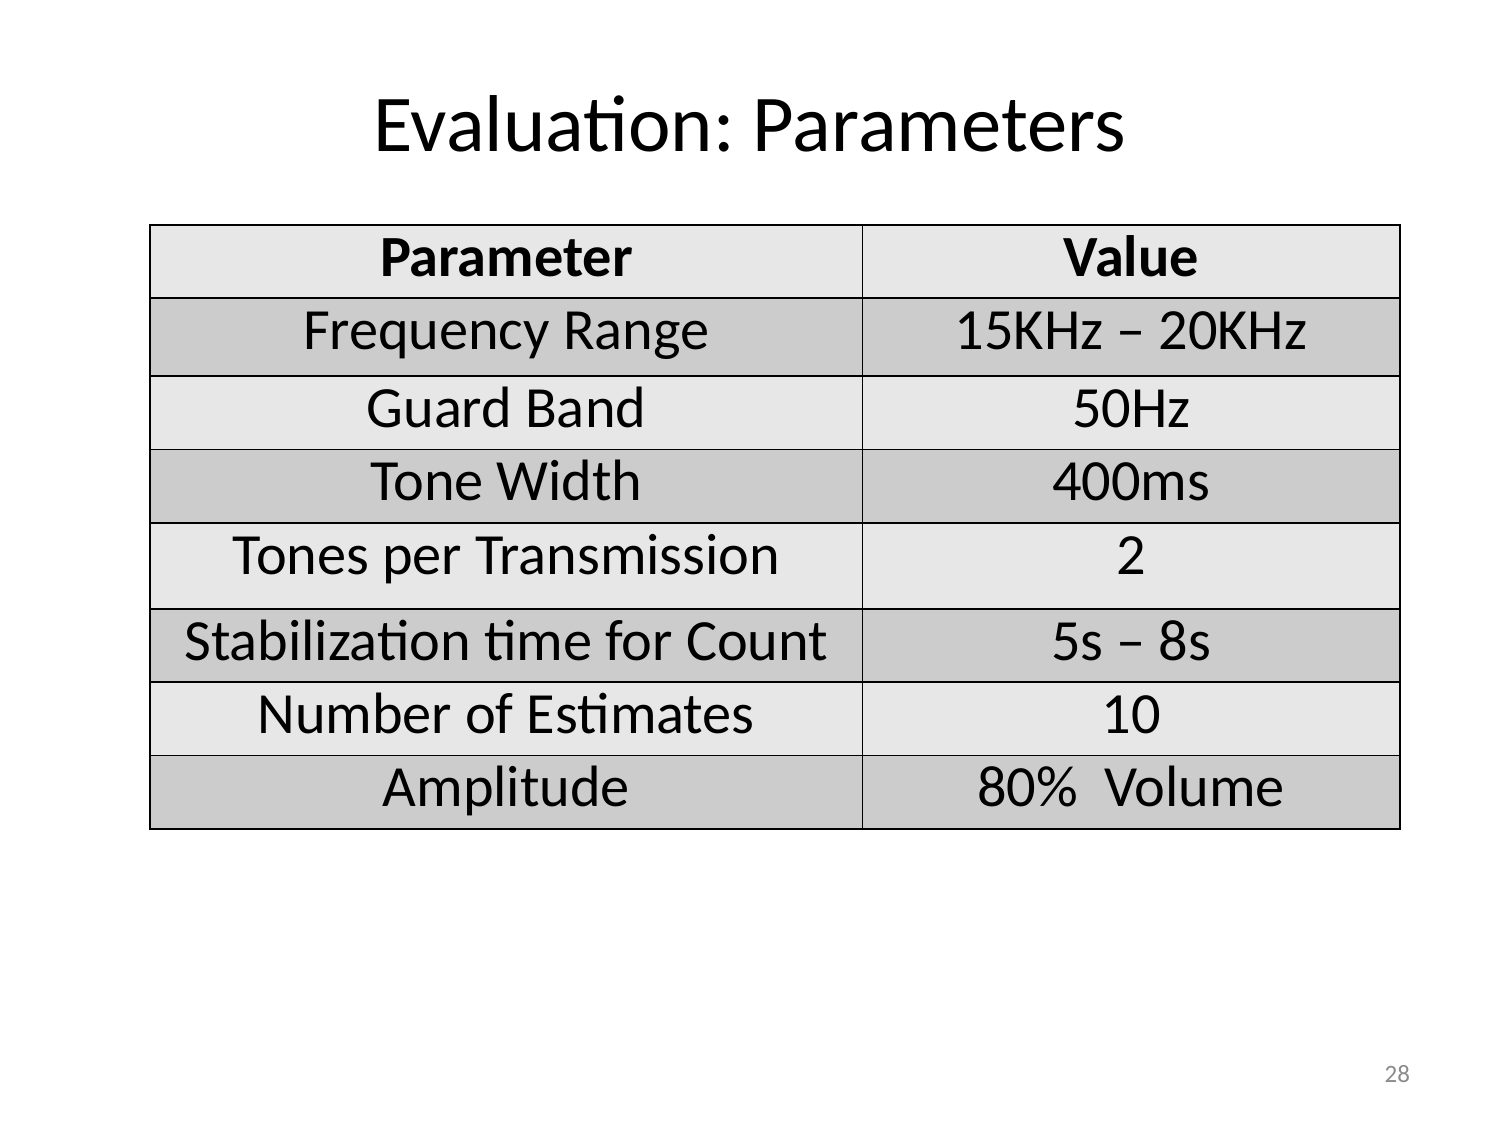

# Evaluation: Parameters
| Parameter | Value |
| --- | --- |
| Frequency Range | 15KHz – 20KHz |
| Guard Band | 50Hz |
| Tone Width | 400ms |
| Tones per Transmission | 2 |
| Stabilization time for Count | 5s – 8s |
| Number of Estimates | 10 |
| Amplitude | 80% Volume |
28